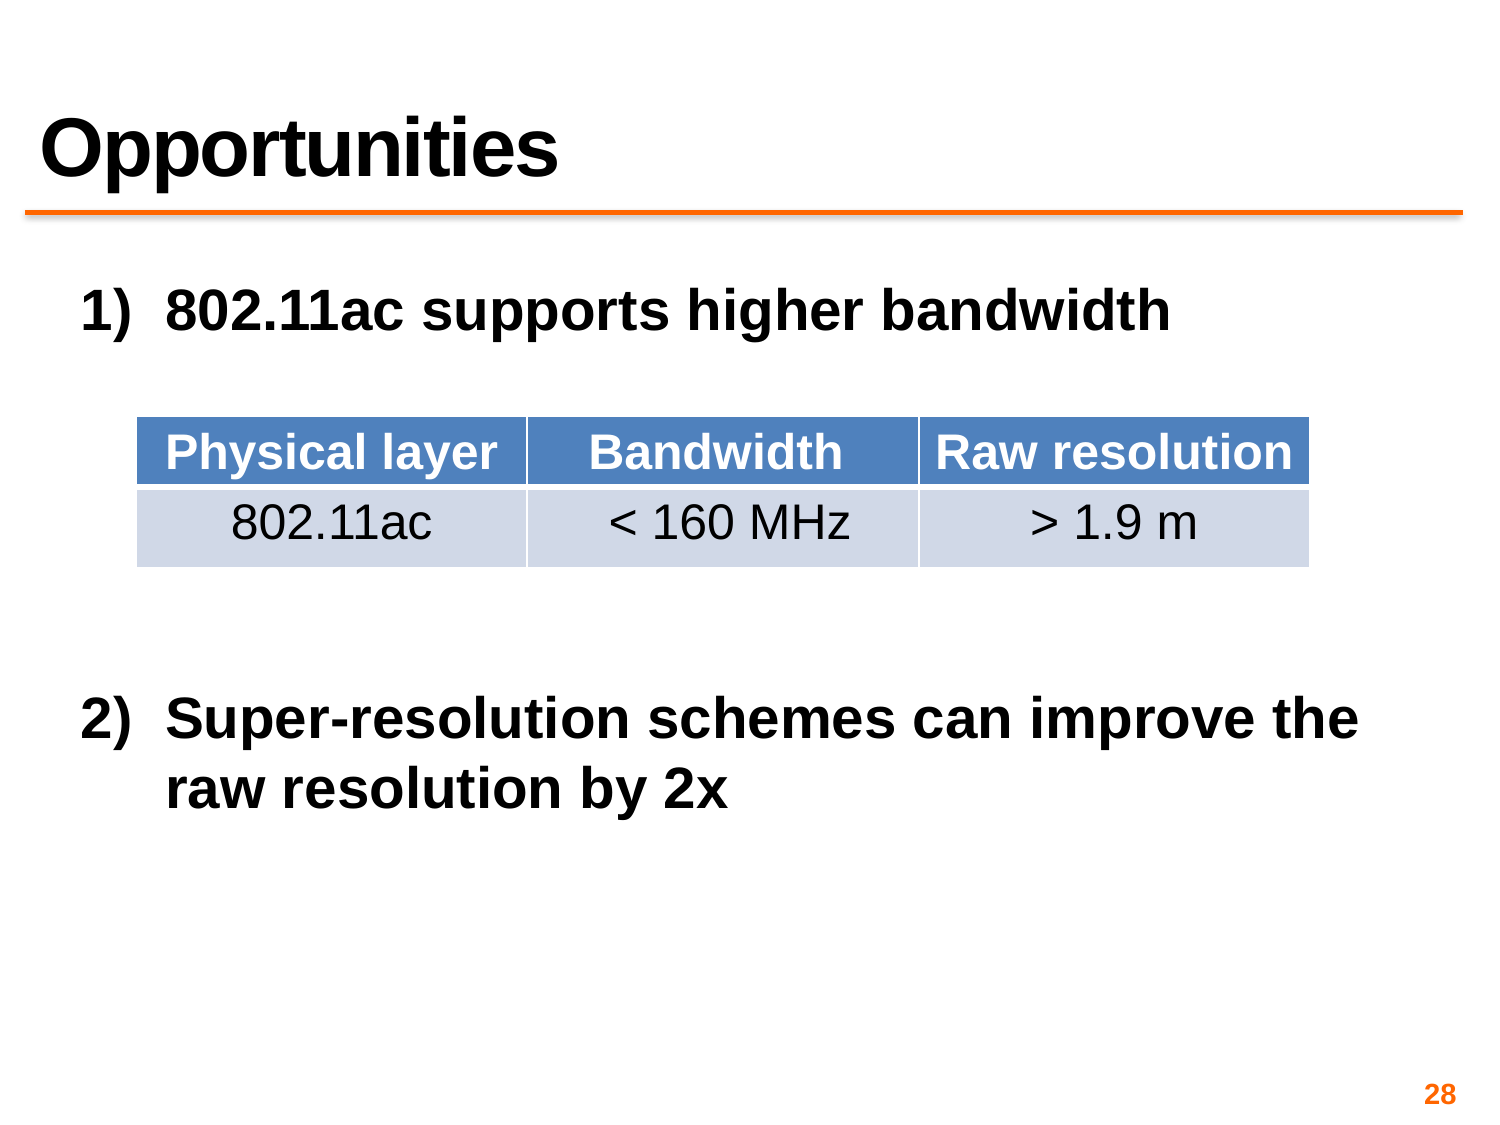

# Opportunities
802.11ac supports higher bandwidth

Super-resolution schemes can improve the raw resolution by 2x

| Physical layer | Bandwidth | Raw resolution |
| --- | --- | --- |
| 802.11ac | < 160 MHz | > 1.9 m |
28